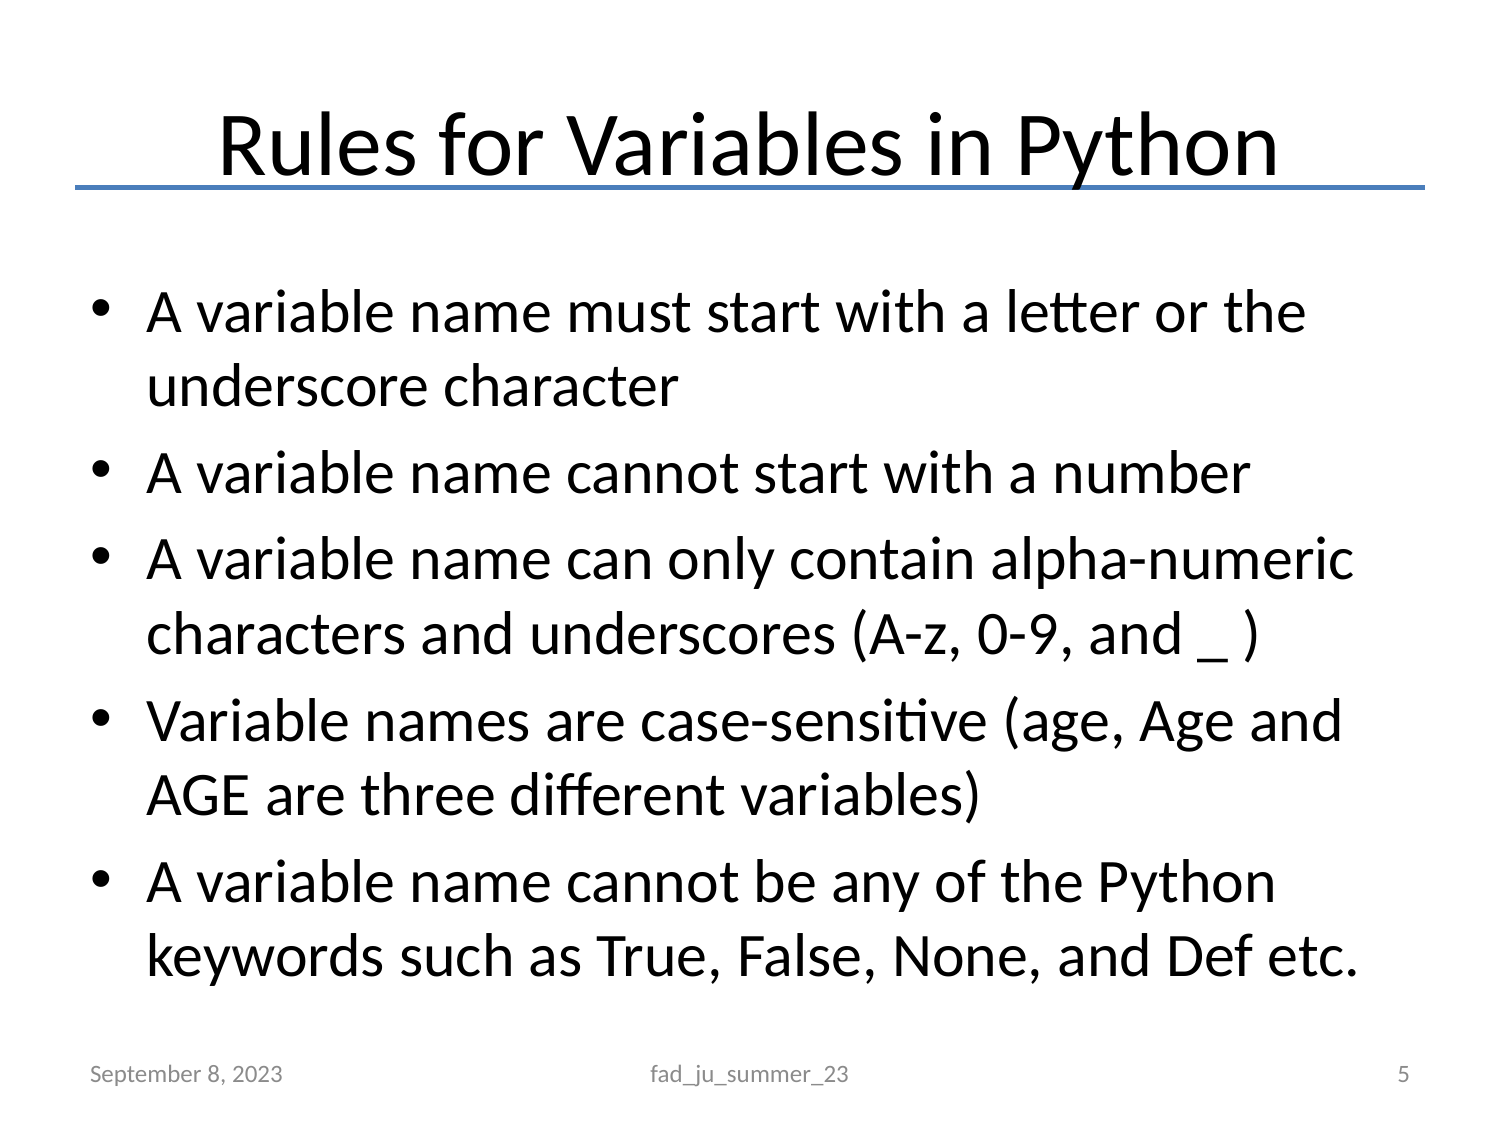

# Rules for Variables in Python
A variable name must start with a letter or the underscore character
A variable name cannot start with a number
A variable name can only contain alpha-numeric characters and underscores (A-z, 0-9, and _ )
Variable names are case-sensitive (age, Age and AGE are three different variables)
A variable name cannot be any of the Python keywords such as True, False, None, and Def etc.
September 8, 2023
fad_ju_summer_23
5